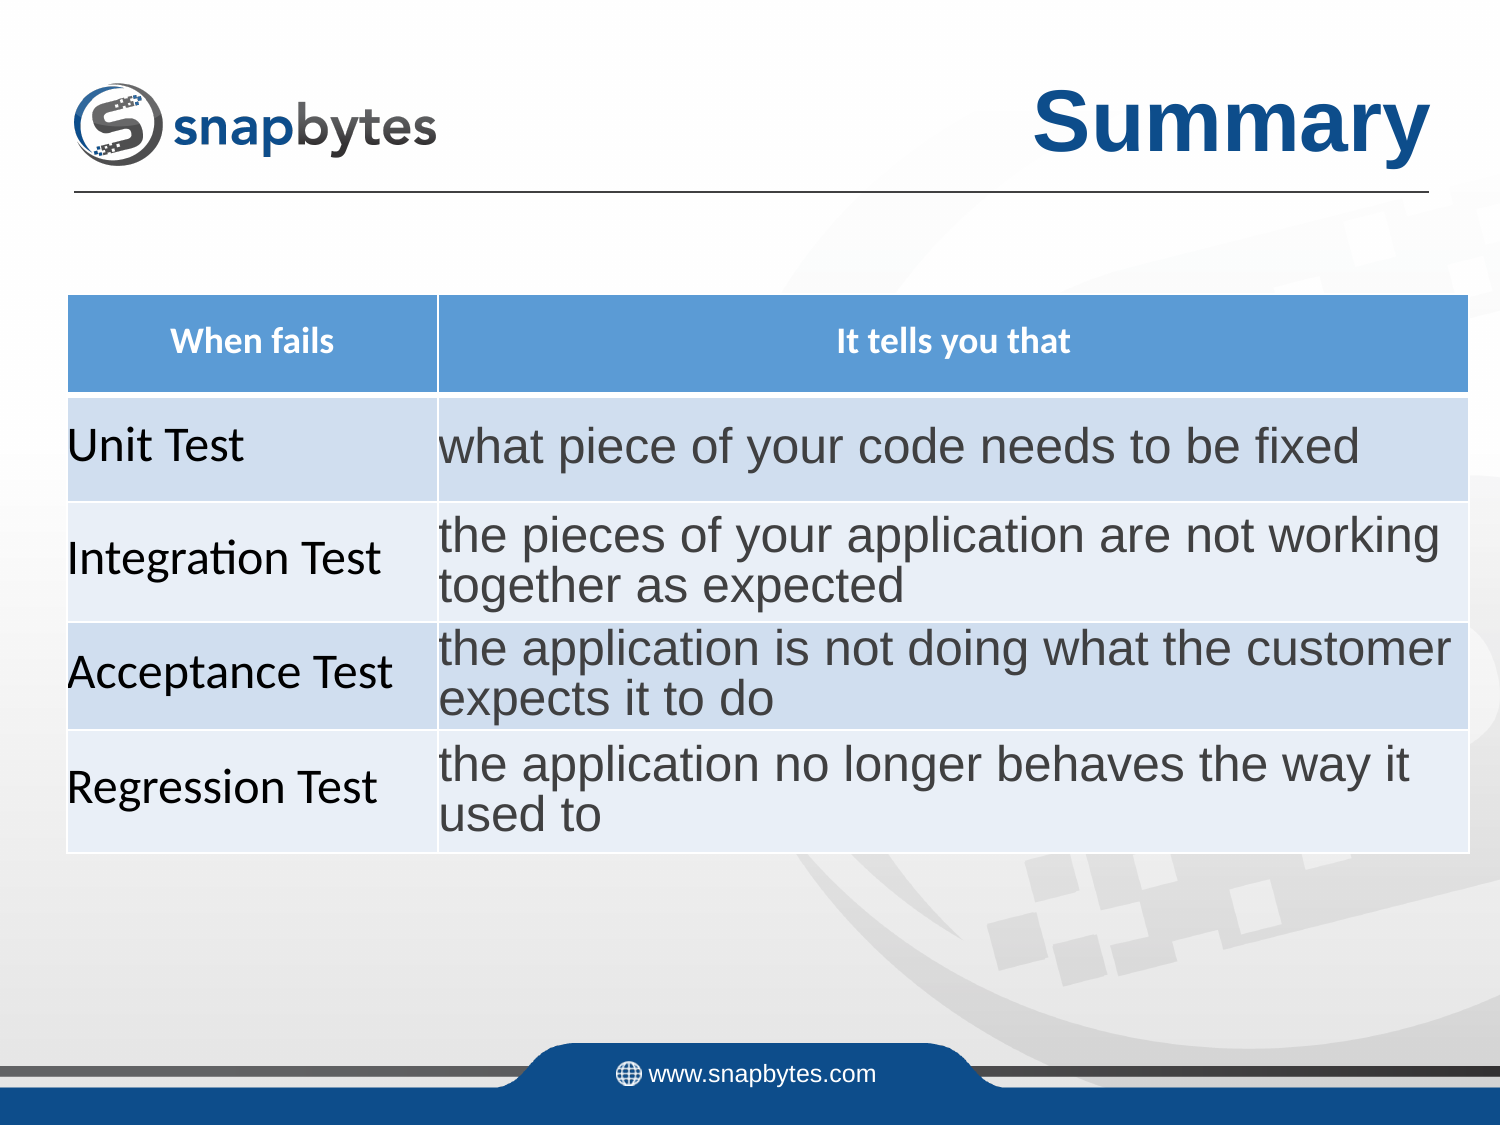

# Summary
| When fails | It tells you that |
| --- | --- |
| Unit Test | what piece of your code needs to be fixed |
| Integration Test | the pieces of your application are not working together as expected |
| Acceptance Test | the application is not doing what the customer expects it to do |
| Regression Test | the application no longer behaves the way it used to |